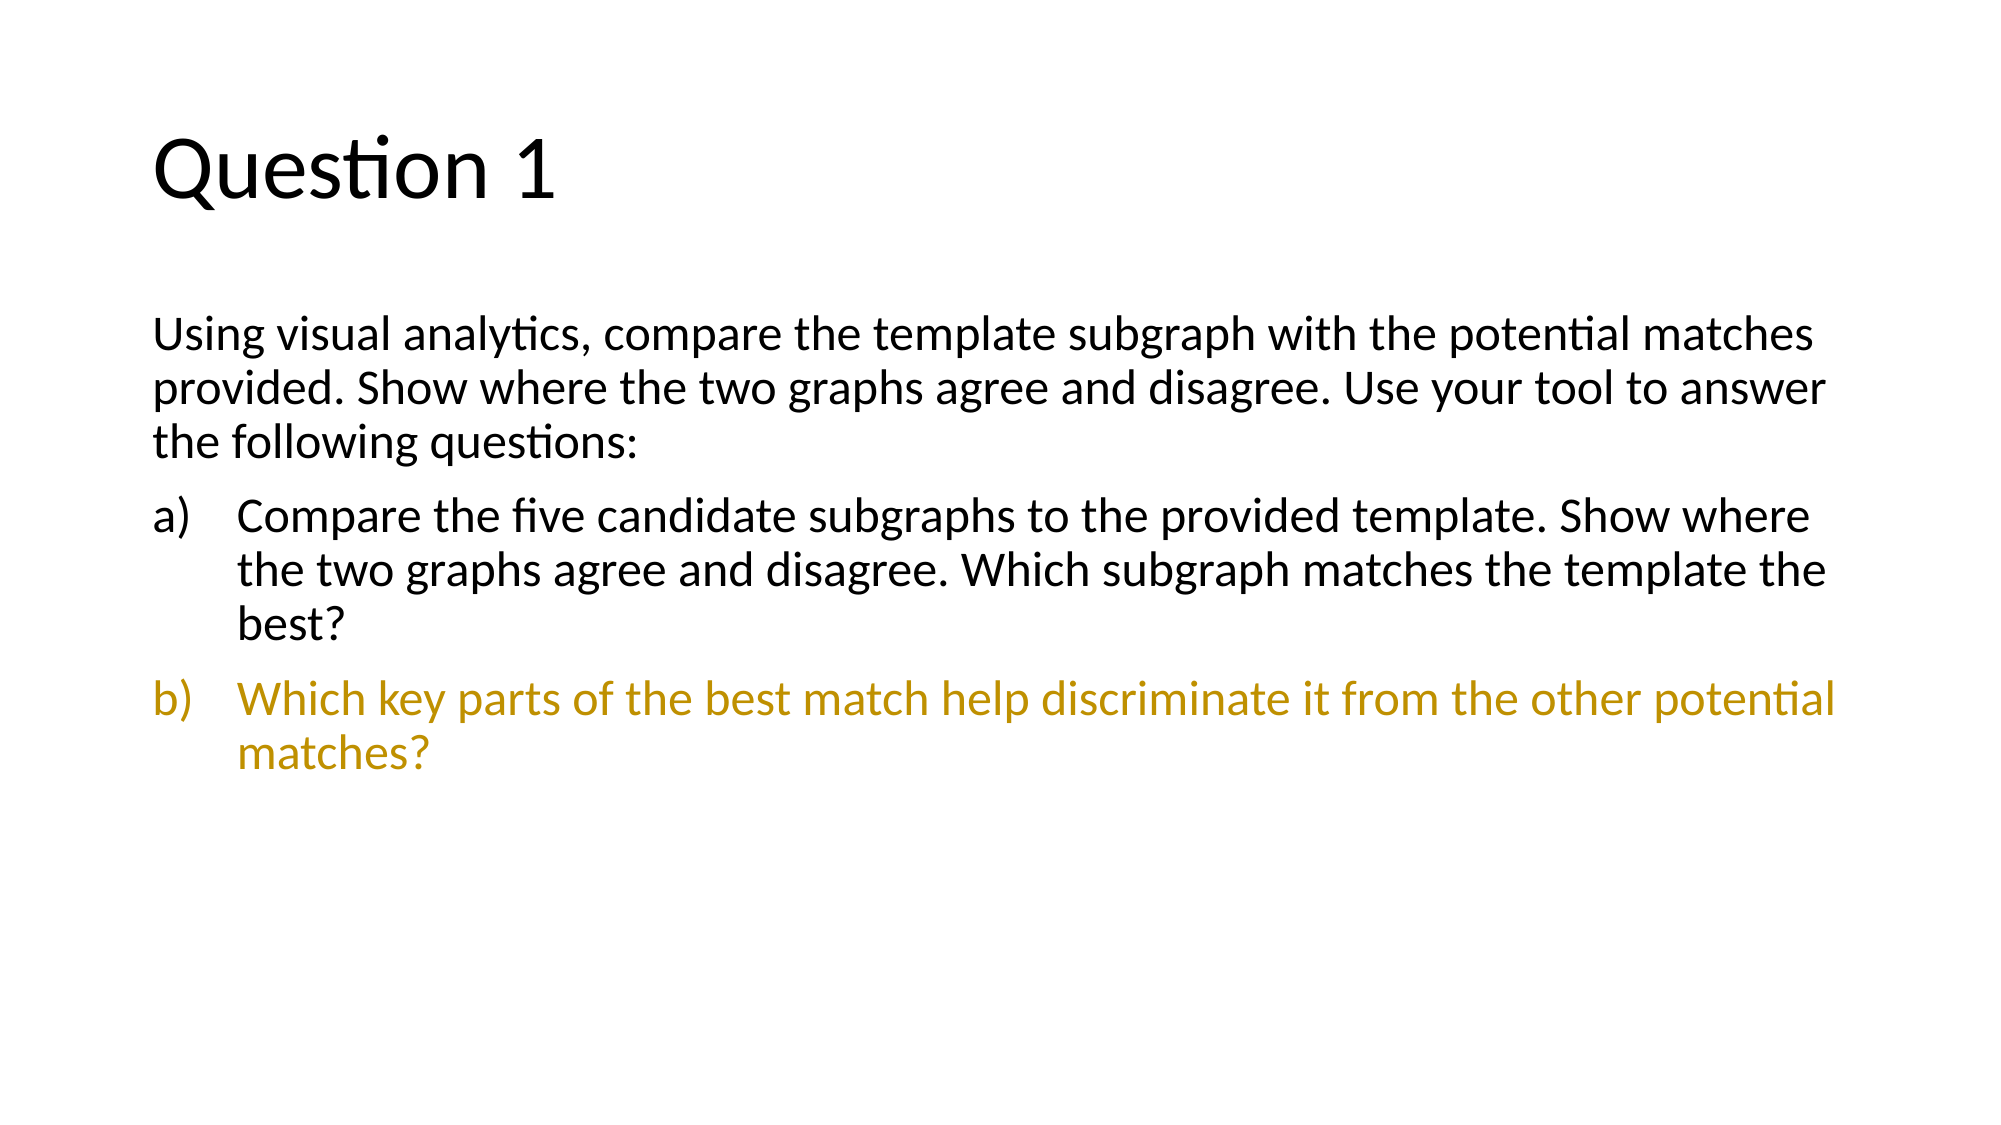

# Question 1
Using visual analytics, compare the template subgraph with the potential matches provided. Show where the two graphs agree and disagree. Use your tool to answer the following questions:
Compare the five candidate subgraphs to the provided template. Show where the two graphs agree and disagree. Which subgraph matches the template the best?
Which key parts of the best match help discriminate it from the other potential matches?